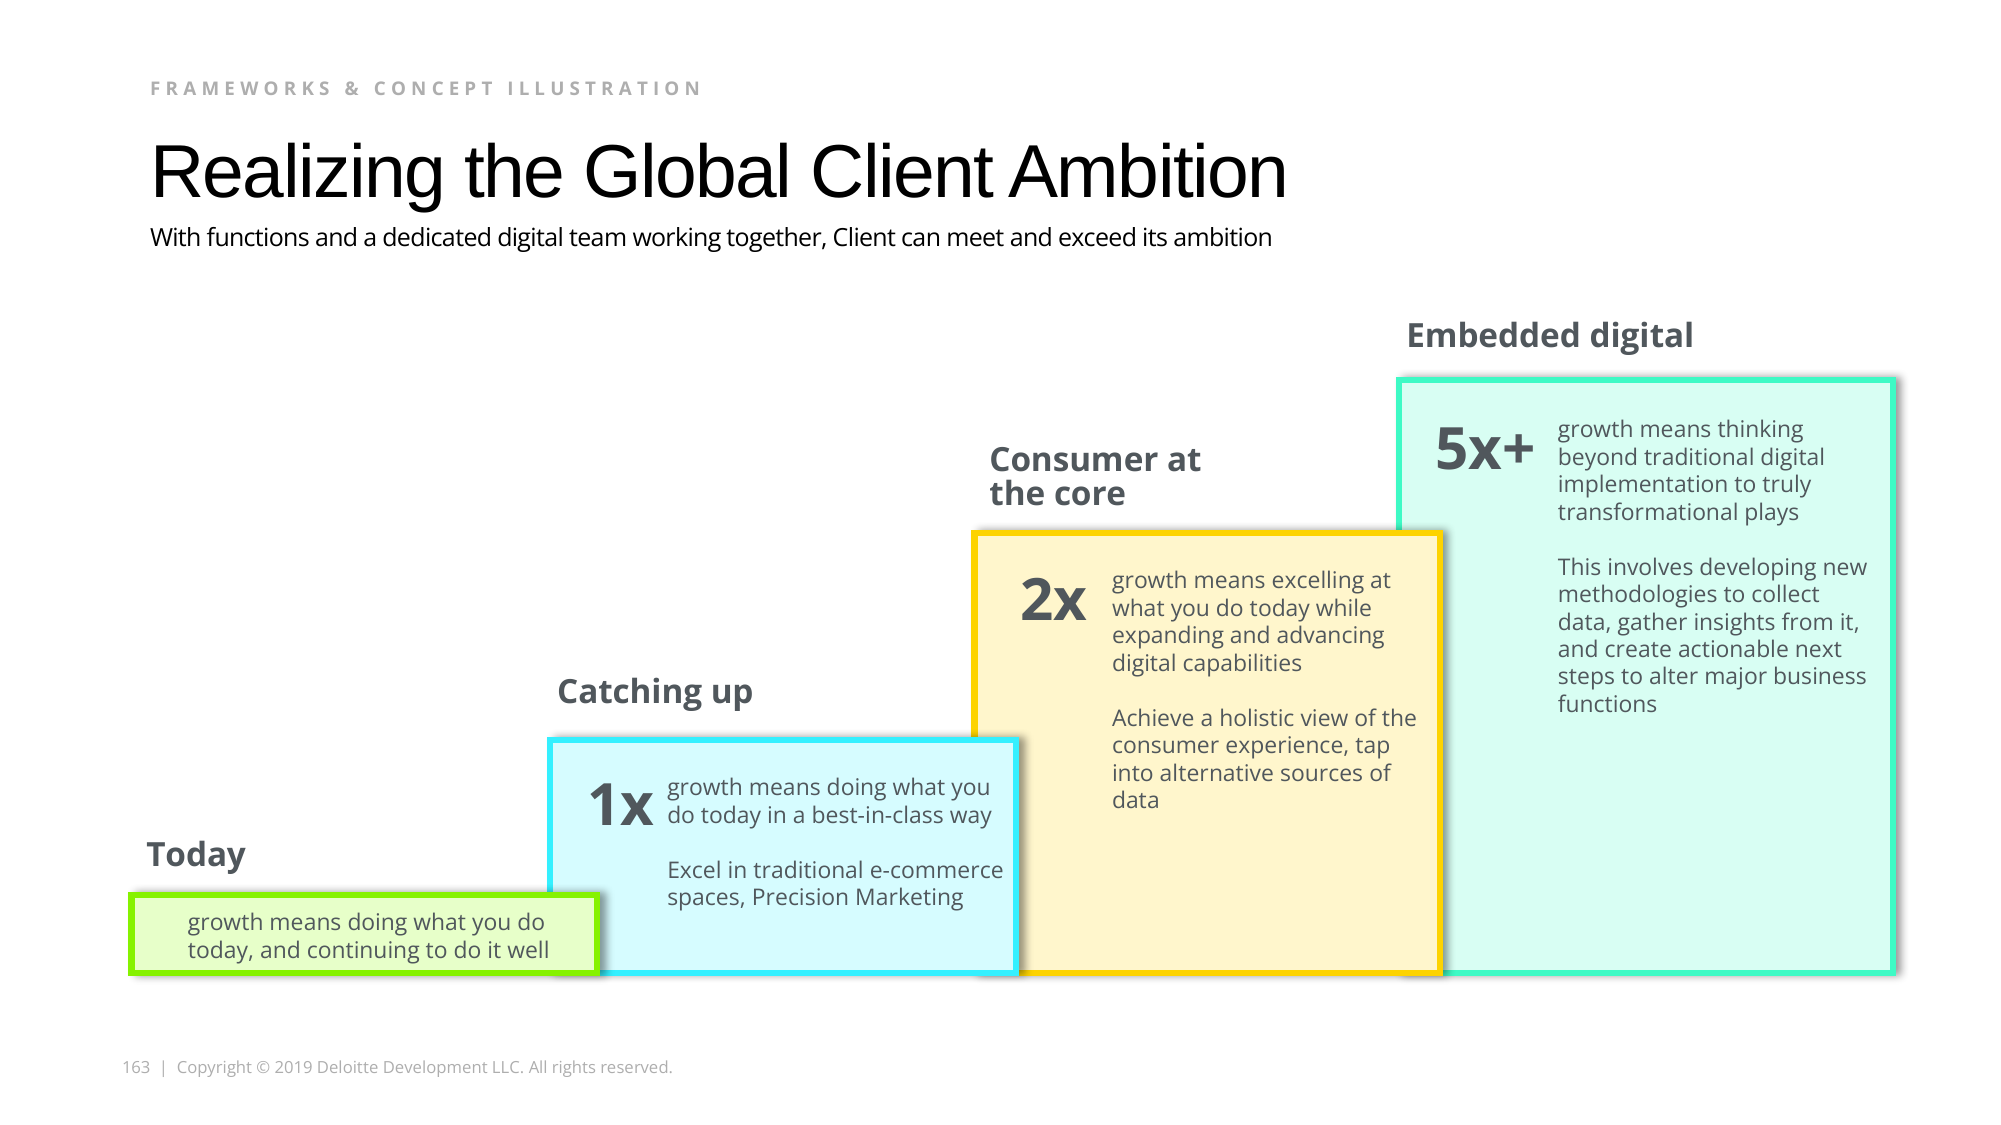

FRAMEWORKS & CONCEPT ILLUSTRATION
# Realizing the Global Client Ambition
With functions and a dedicated digital team working together, Client can meet and exceed its ambition

Embedded digital

Consumer at the core
5x+
growth means thinking beyond traditional digital implementation to truly transformational plays

This involves developing new methodologies to collect data, gather insights from it, and create actionable next steps to alter major business functions

2x
growth means excelling at what you do today while expanding and advancing digital capabilities

Achieve a holistic view of the consumer experience, tap into alternative sources of data
Catching up

1x
growth means doing what you do today in a best-in-class way

Excel in traditional e-commerce spaces, Precision Marketing
Today

growth means doing what you do today, and continuing to do it well